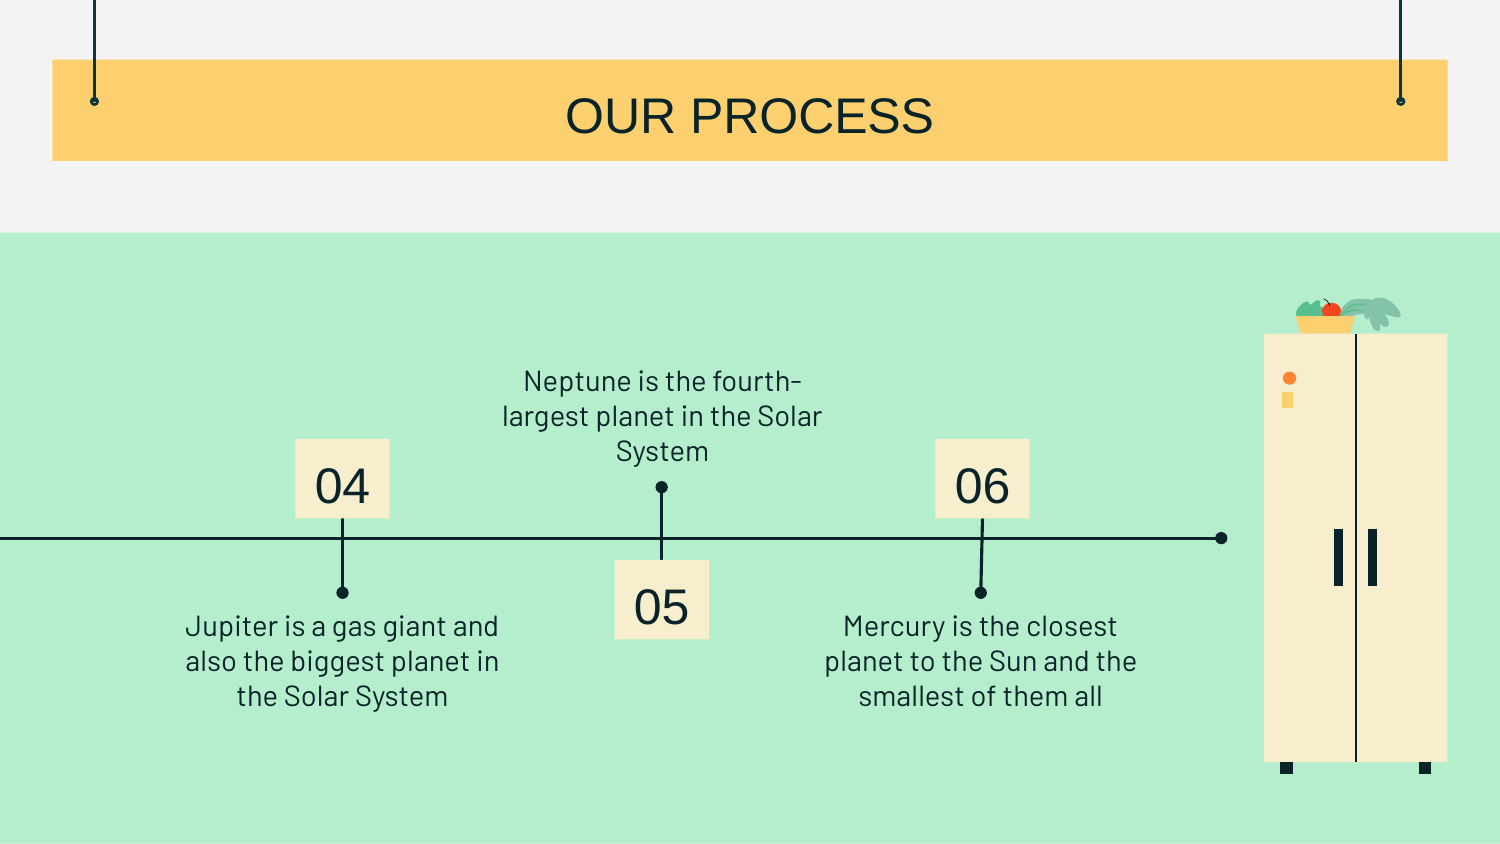

# OUR PROCESS

Neptune is the fourth-largest planet in the Solar System
04
06
05
Jupiter is a gas giant and also the biggest planet in the Solar System
Mercury is the closest planet to the Sun and the smallest of them all